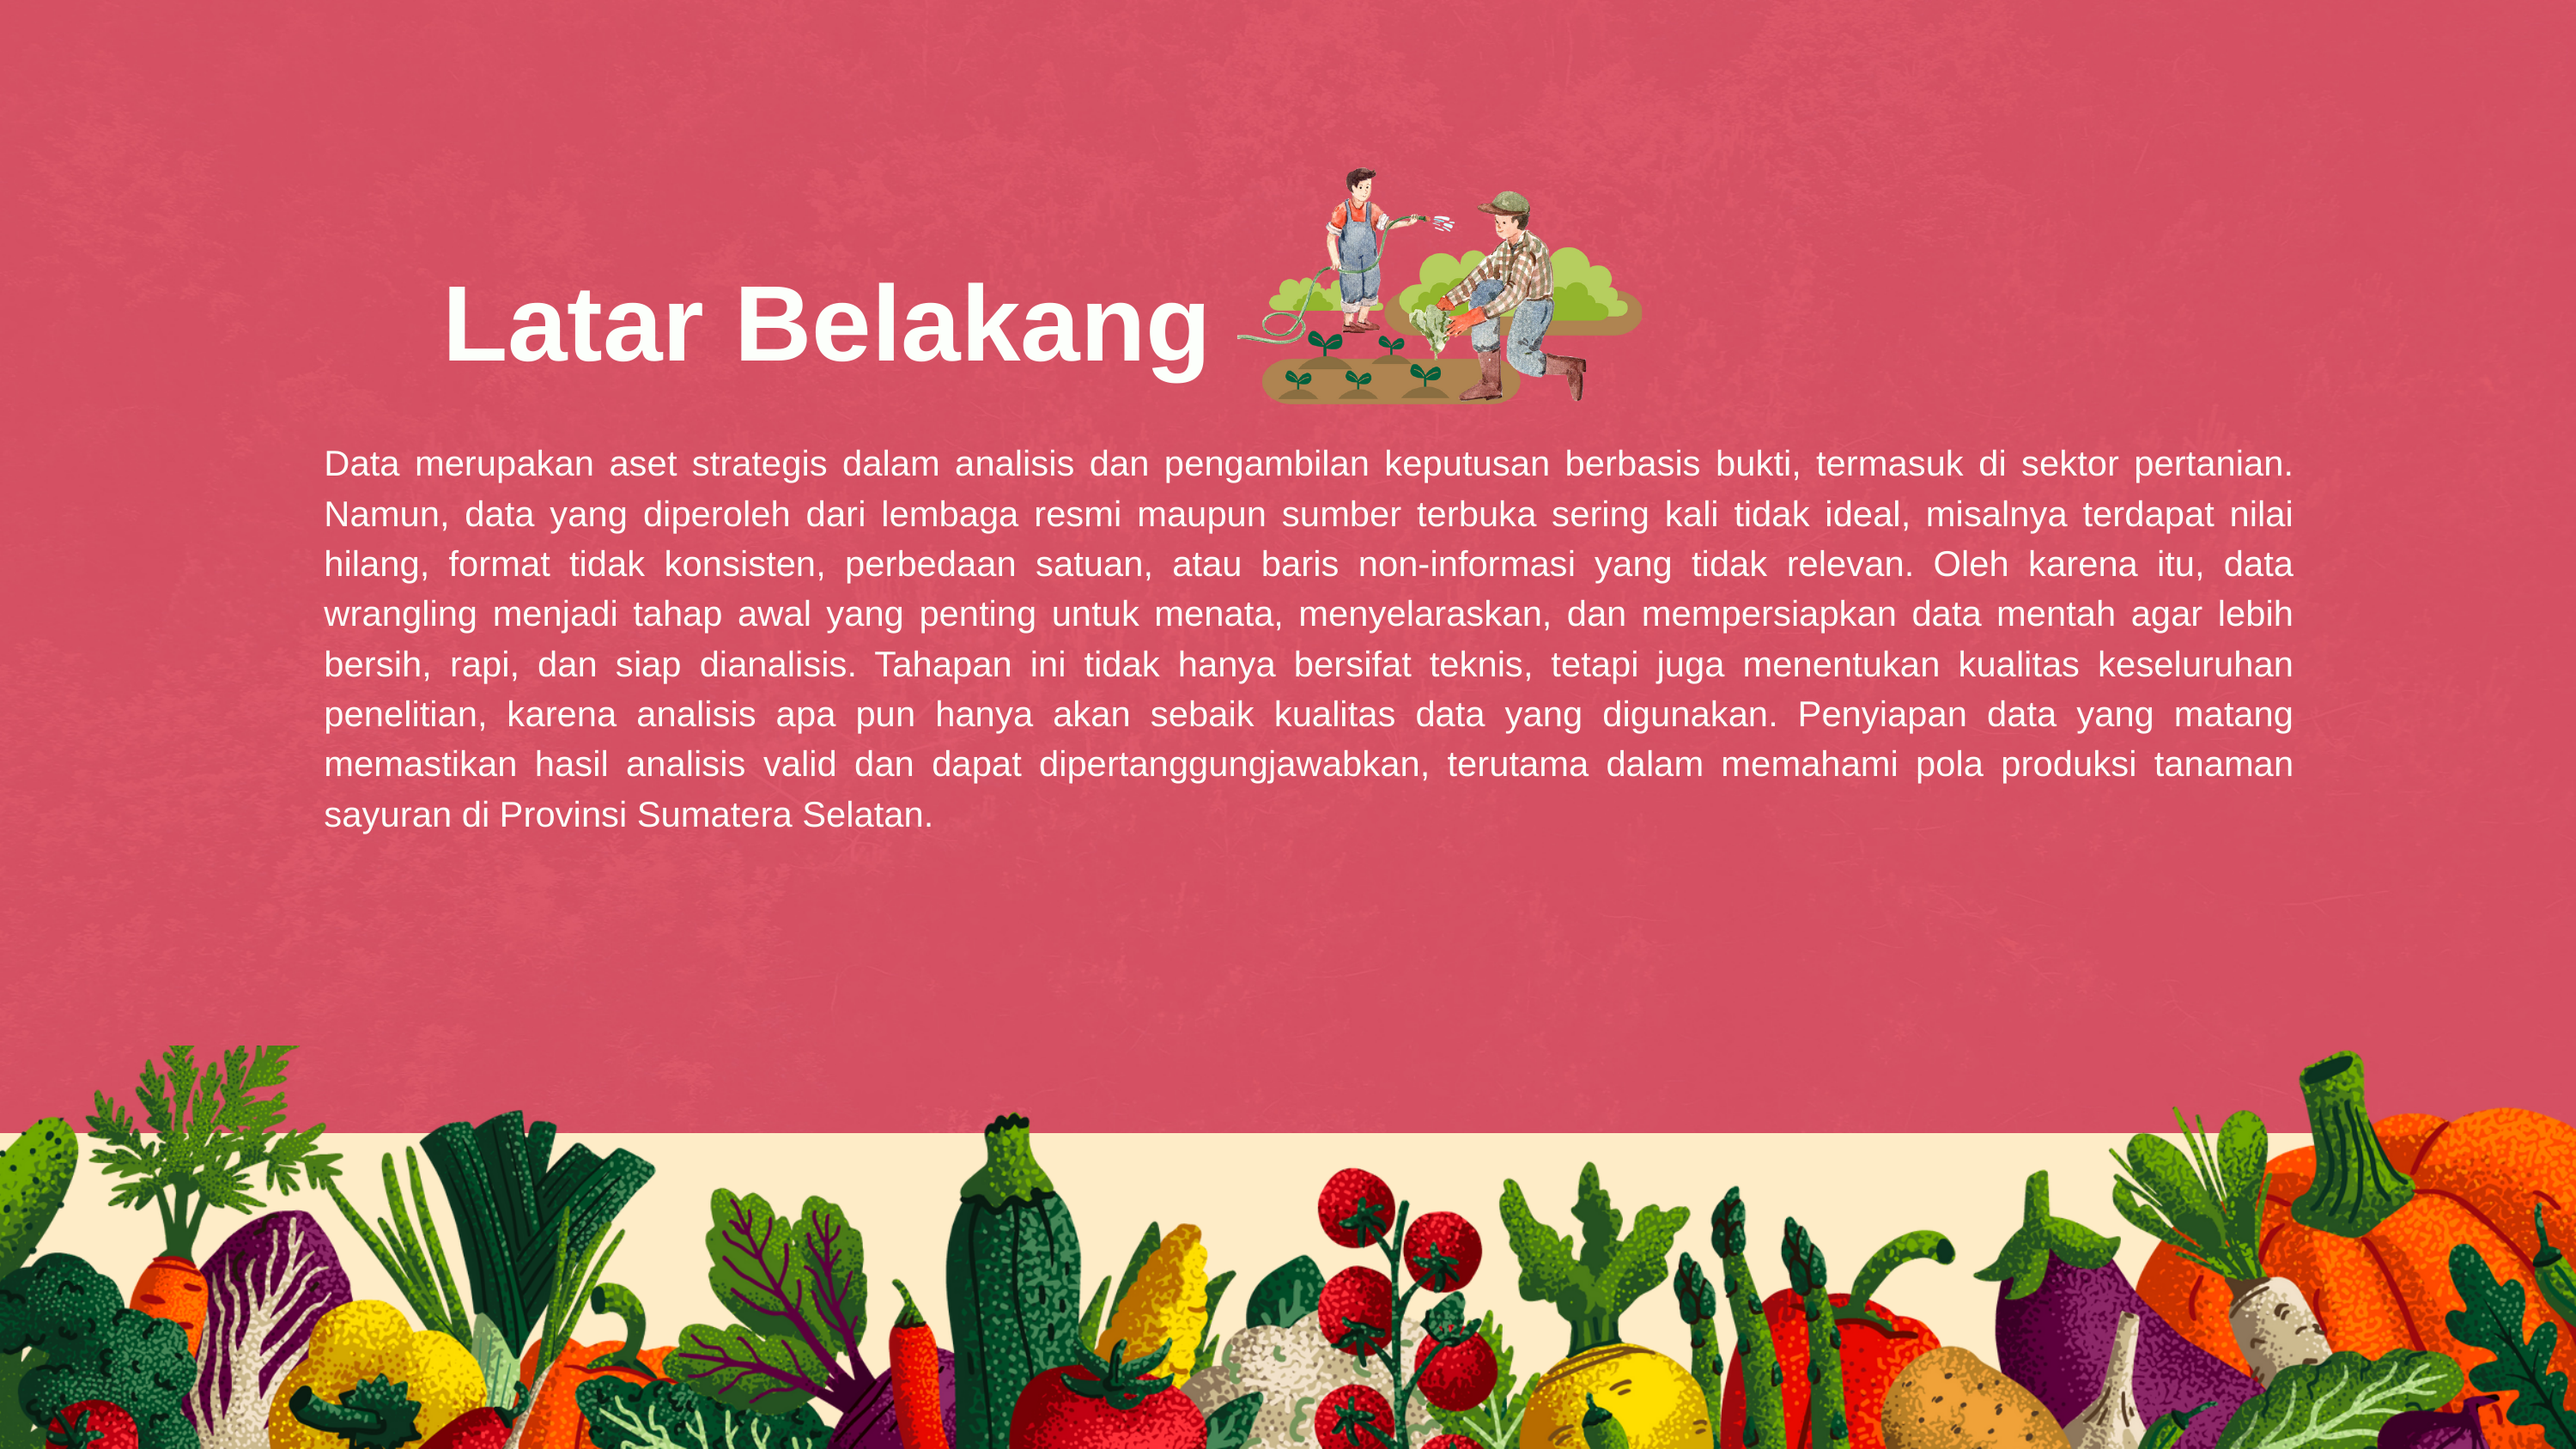

Latar Belakang
Data merupakan aset strategis dalam analisis dan pengambilan keputusan berbasis bukti, termasuk di sektor pertanian. Namun, data yang diperoleh dari lembaga resmi maupun sumber terbuka sering kali tidak ideal, misalnya terdapat nilai hilang, format tidak konsisten, perbedaan satuan, atau baris non-informasi yang tidak relevan. Oleh karena itu, data wrangling menjadi tahap awal yang penting untuk menata, menyelaraskan, dan mempersiapkan data mentah agar lebih bersih, rapi, dan siap dianalisis. Tahapan ini tidak hanya bersifat teknis, tetapi juga menentukan kualitas keseluruhan penelitian, karena analisis apa pun hanya akan sebaik kualitas data yang digunakan. Penyiapan data yang matang memastikan hasil analisis valid dan dapat dipertanggungjawabkan, terutama dalam memahami pola produksi tanaman sayuran di Provinsi Sumatera Selatan.